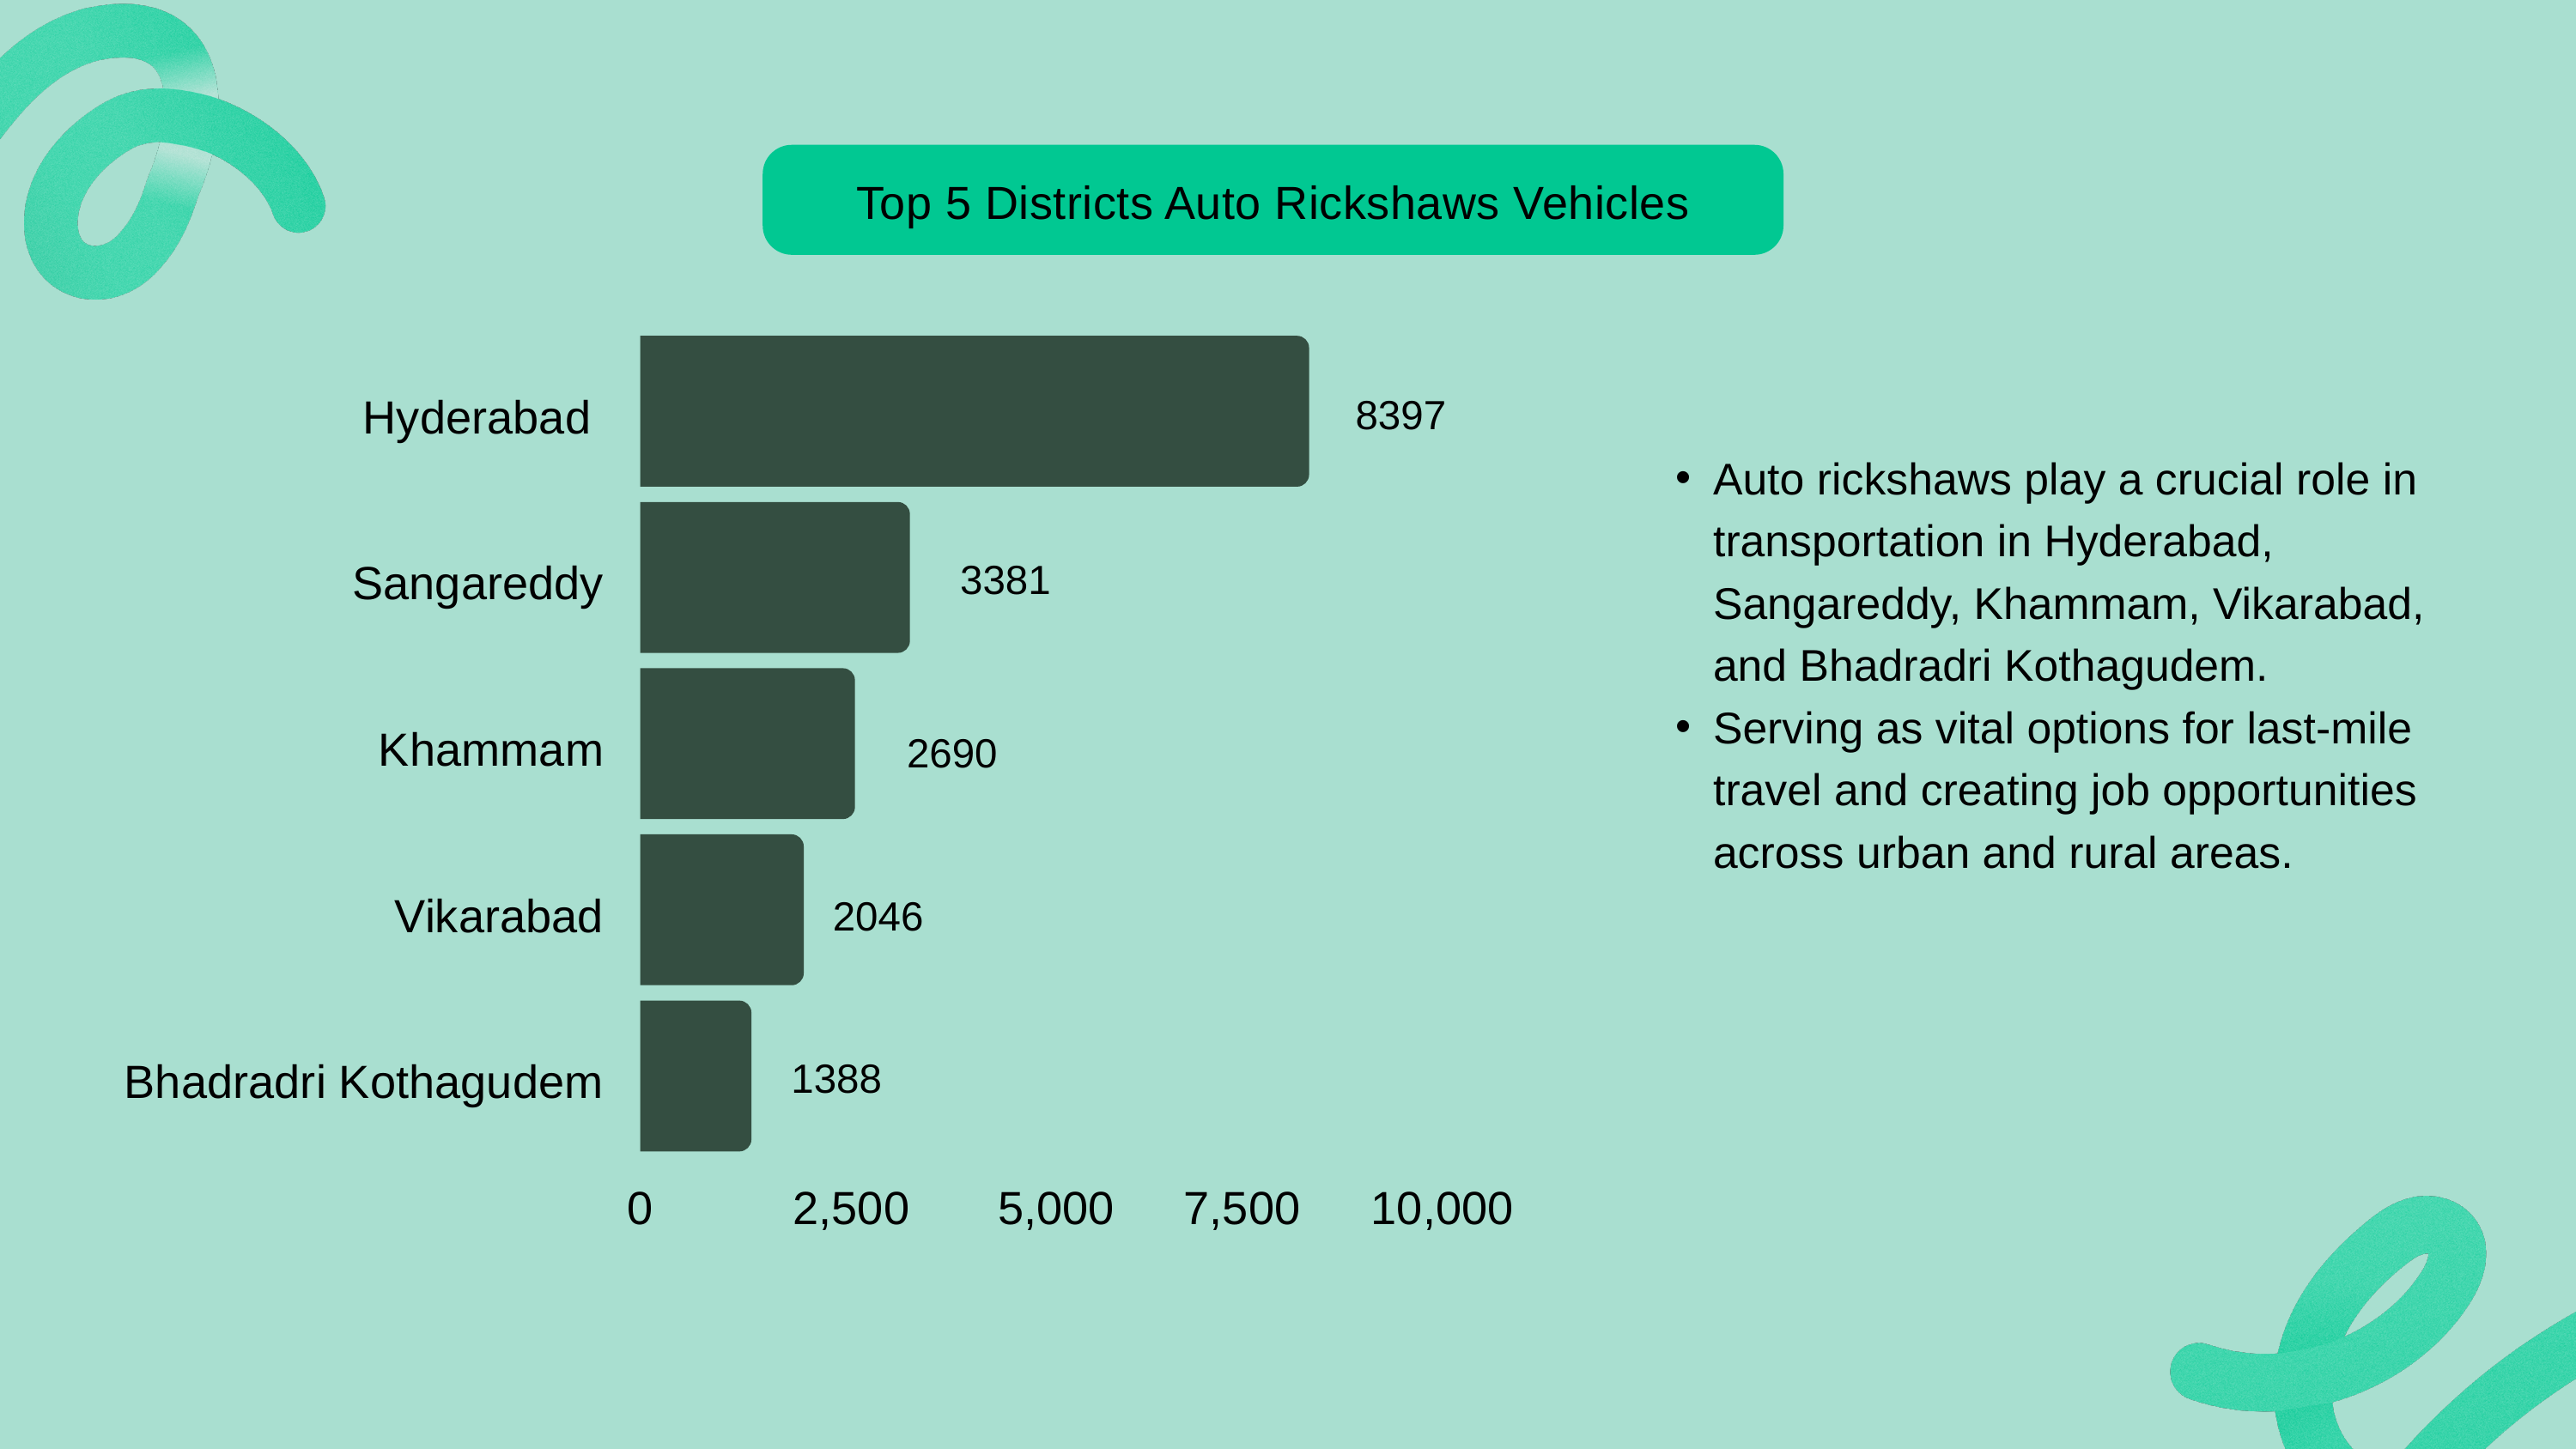

Top 5 Districts Auto Rickshaws Vehicles

Hyderabad
Sangareddy
Khammam
Vikarabad
Bhadradri Kothagudem
0
2,500
5,000
7,500
10,000

Auto rickshaws play a crucial role in transportation in Hyderabad, Sangareddy, Khammam, Vikarabad, and Bhadradri Kothagudem.
Serving as vital options for last-mile travel and creating job opportunities across urban and rural areas.
8397
3381
2690
2046
1388